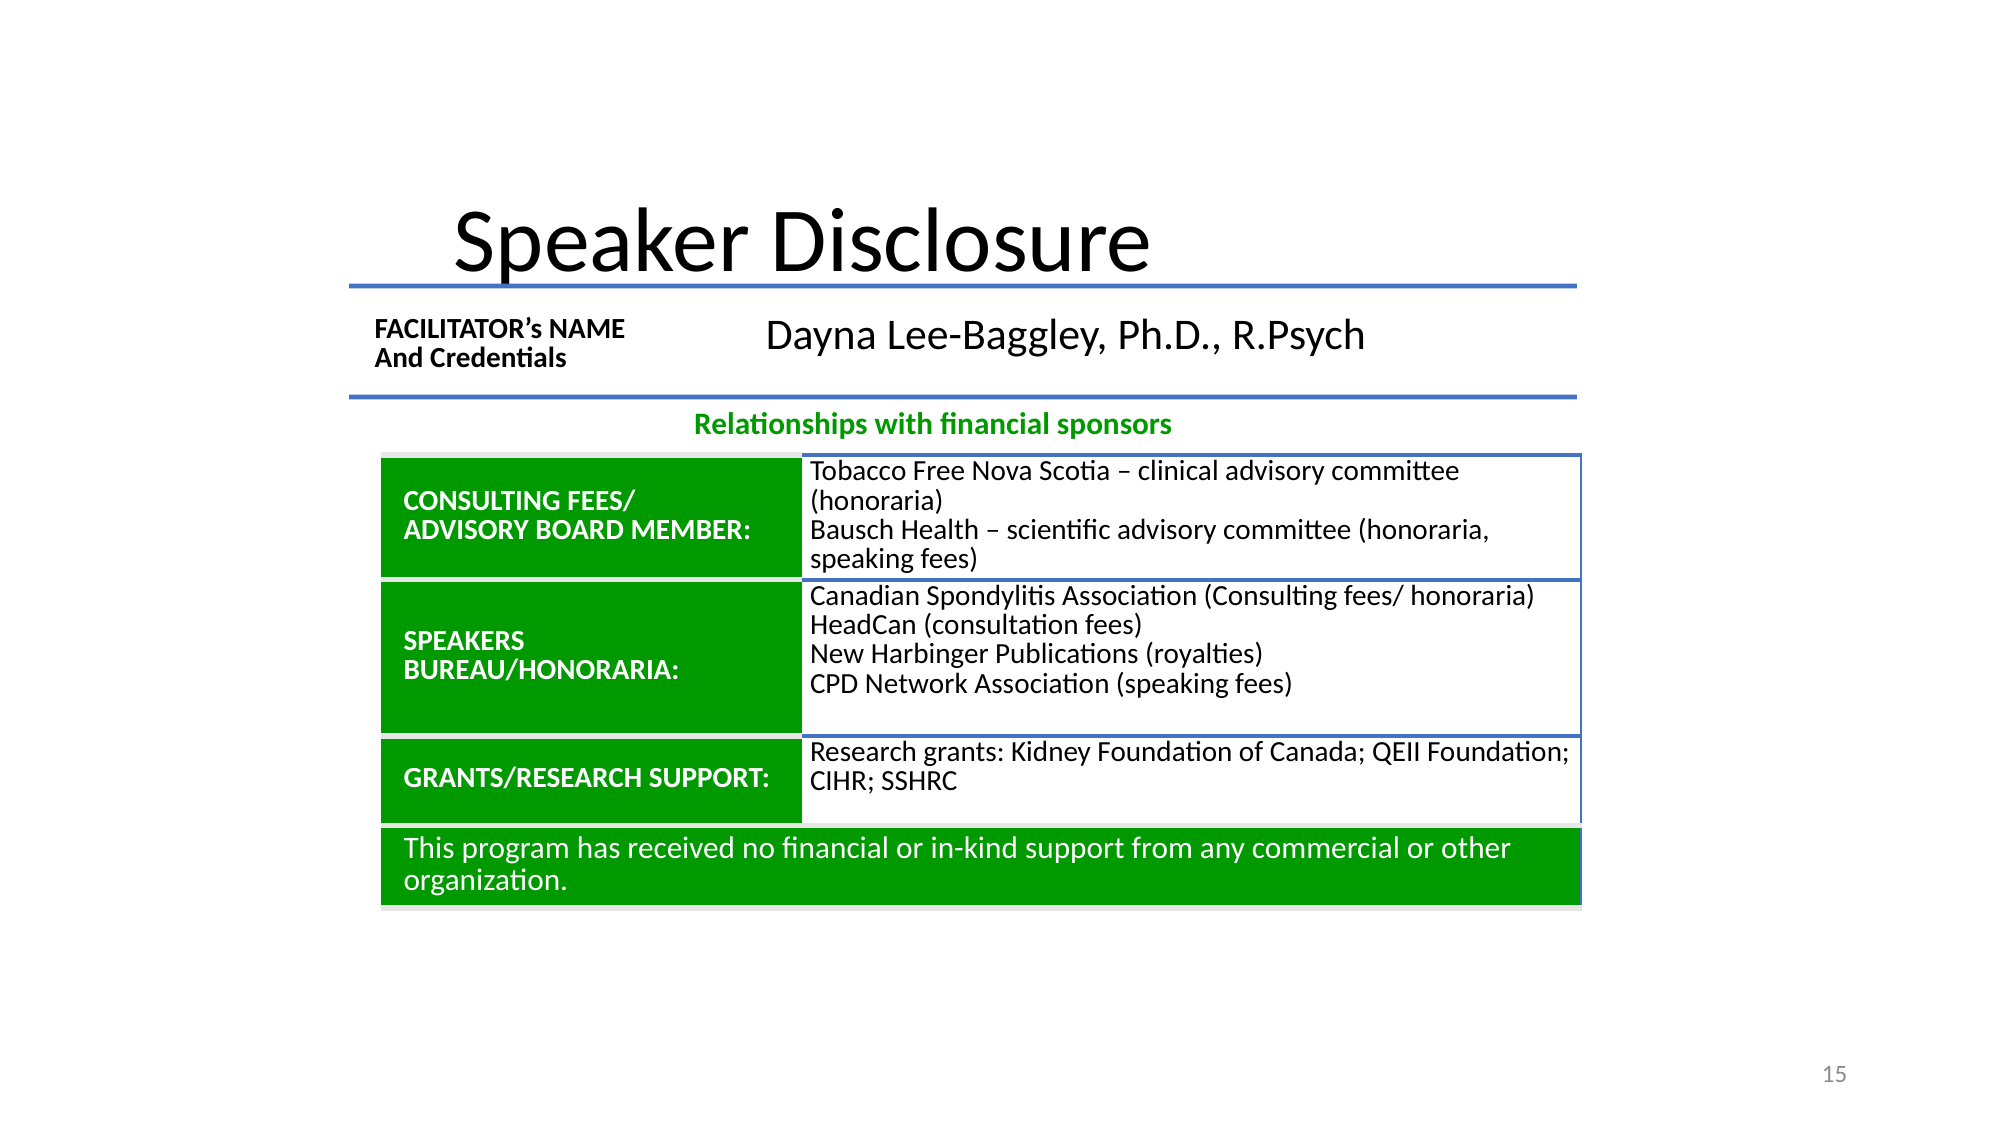

# Speaker Disclosure
| FACILITATOR’s NAME And Credentials | Dayna Lee-Baggley, Ph.D., R.Psych |
| --- | --- |
| Relationships with financial sponsors |
| --- |
| CONSULTING FEES/ ADVISORY BOARD MEMBER: | Tobacco Free Nova Scotia – clinical advisory committee (honoraria) Bausch Health – scientific advisory committee (honoraria, speaking fees) |
| --- | --- |
| SPEAKERS BUREAU/HONORARIA: | Canadian Spondylitis Association (Consulting fees/ honoraria) HeadCan (consultation fees) New Harbinger Publications (royalties) CPD Network Association (speaking fees) |
| GRANTS/RESEARCH SUPPORT: | Research grants: Kidney Foundation of Canada; QEII Foundation; CIHR; SSHRC |
| This program has received no financial or in-kind support from any commercial or other organization. |  |

15